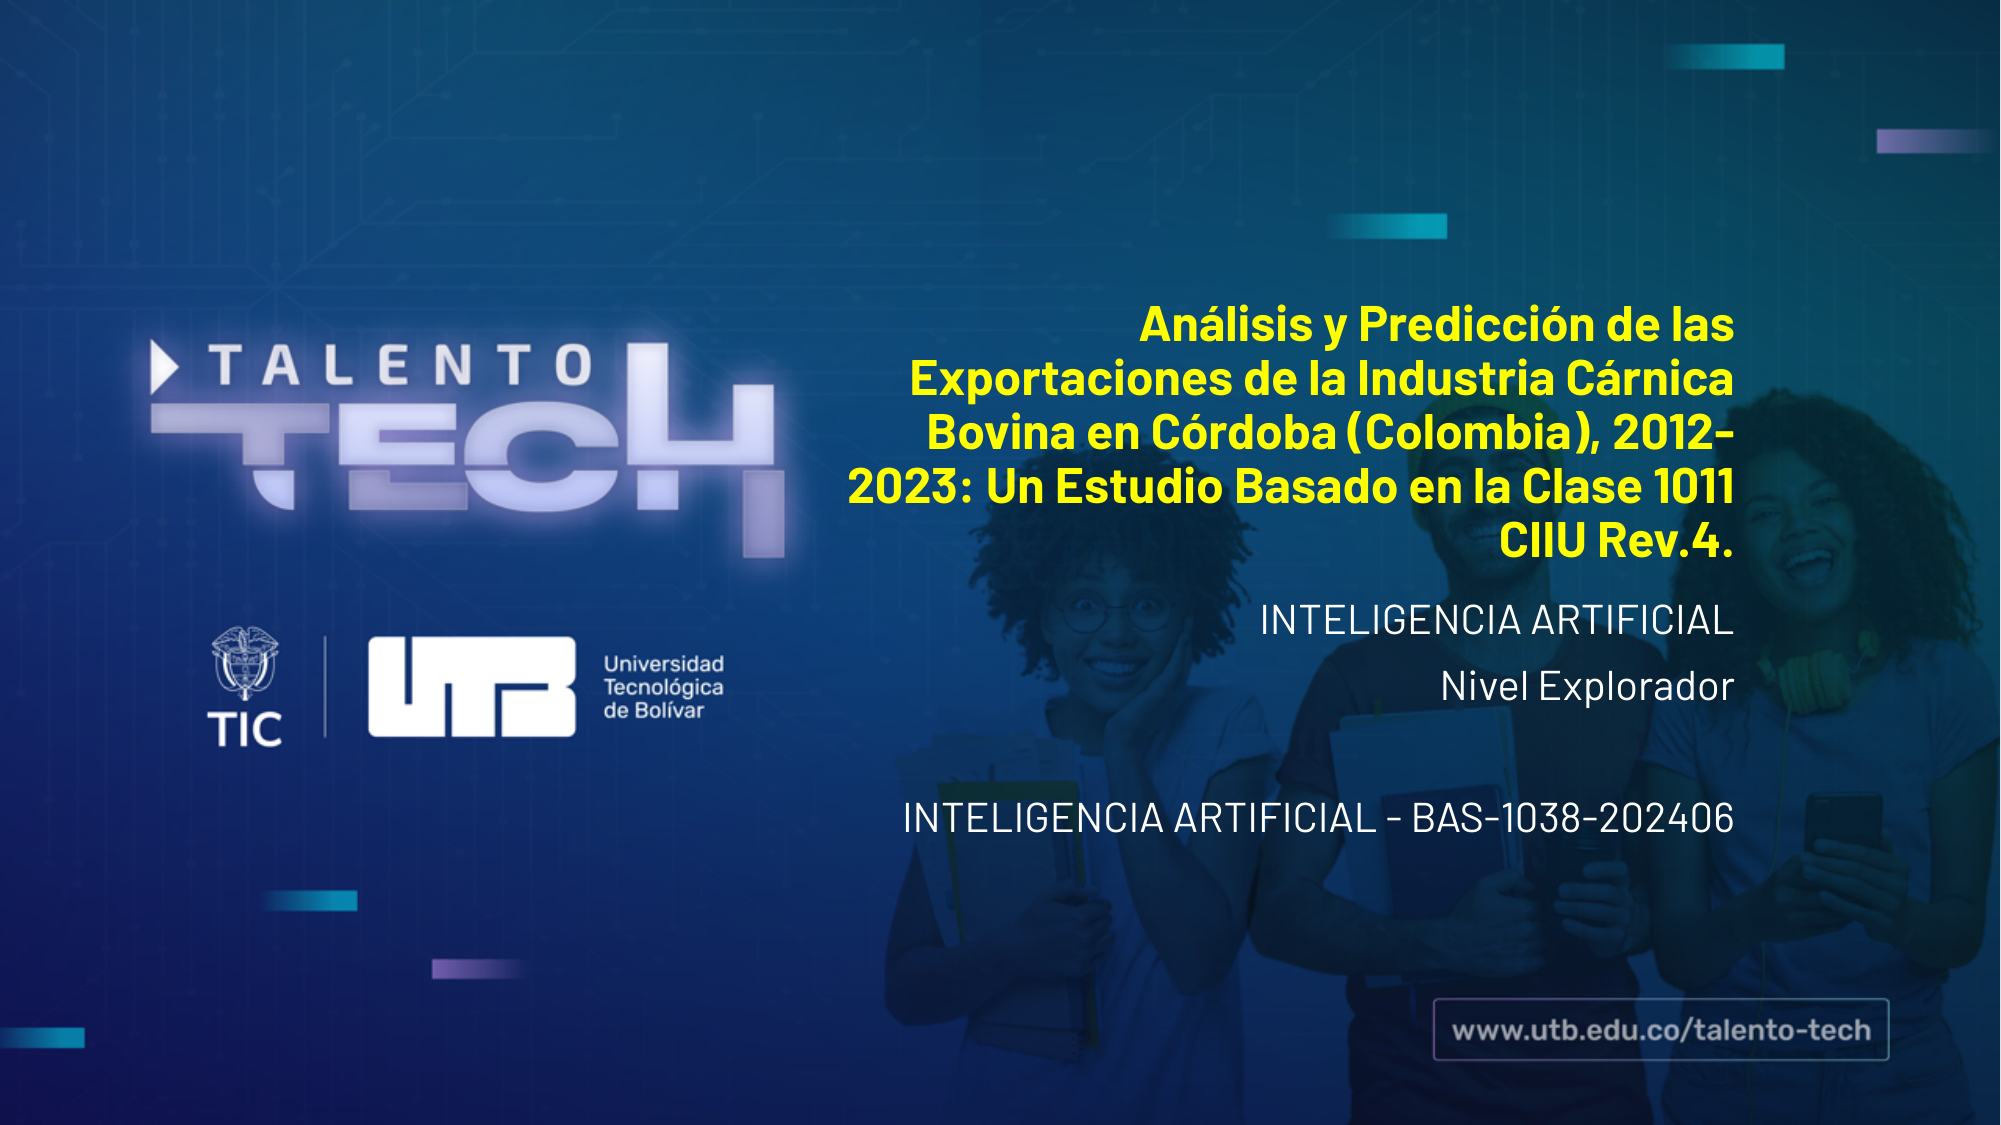

# Análisis y Predicción de las Exportaciones de la Industria Cárnica Bovina en Córdoba (Colombia), 2012-2023: Un Estudio Basado en la Clase 1011 CIIU Rev.4.
INTELIGENCIA ARTIFICIAL
Nivel Explorador

INTELIGENCIA ARTIFICIAL - BAS-1038-202406